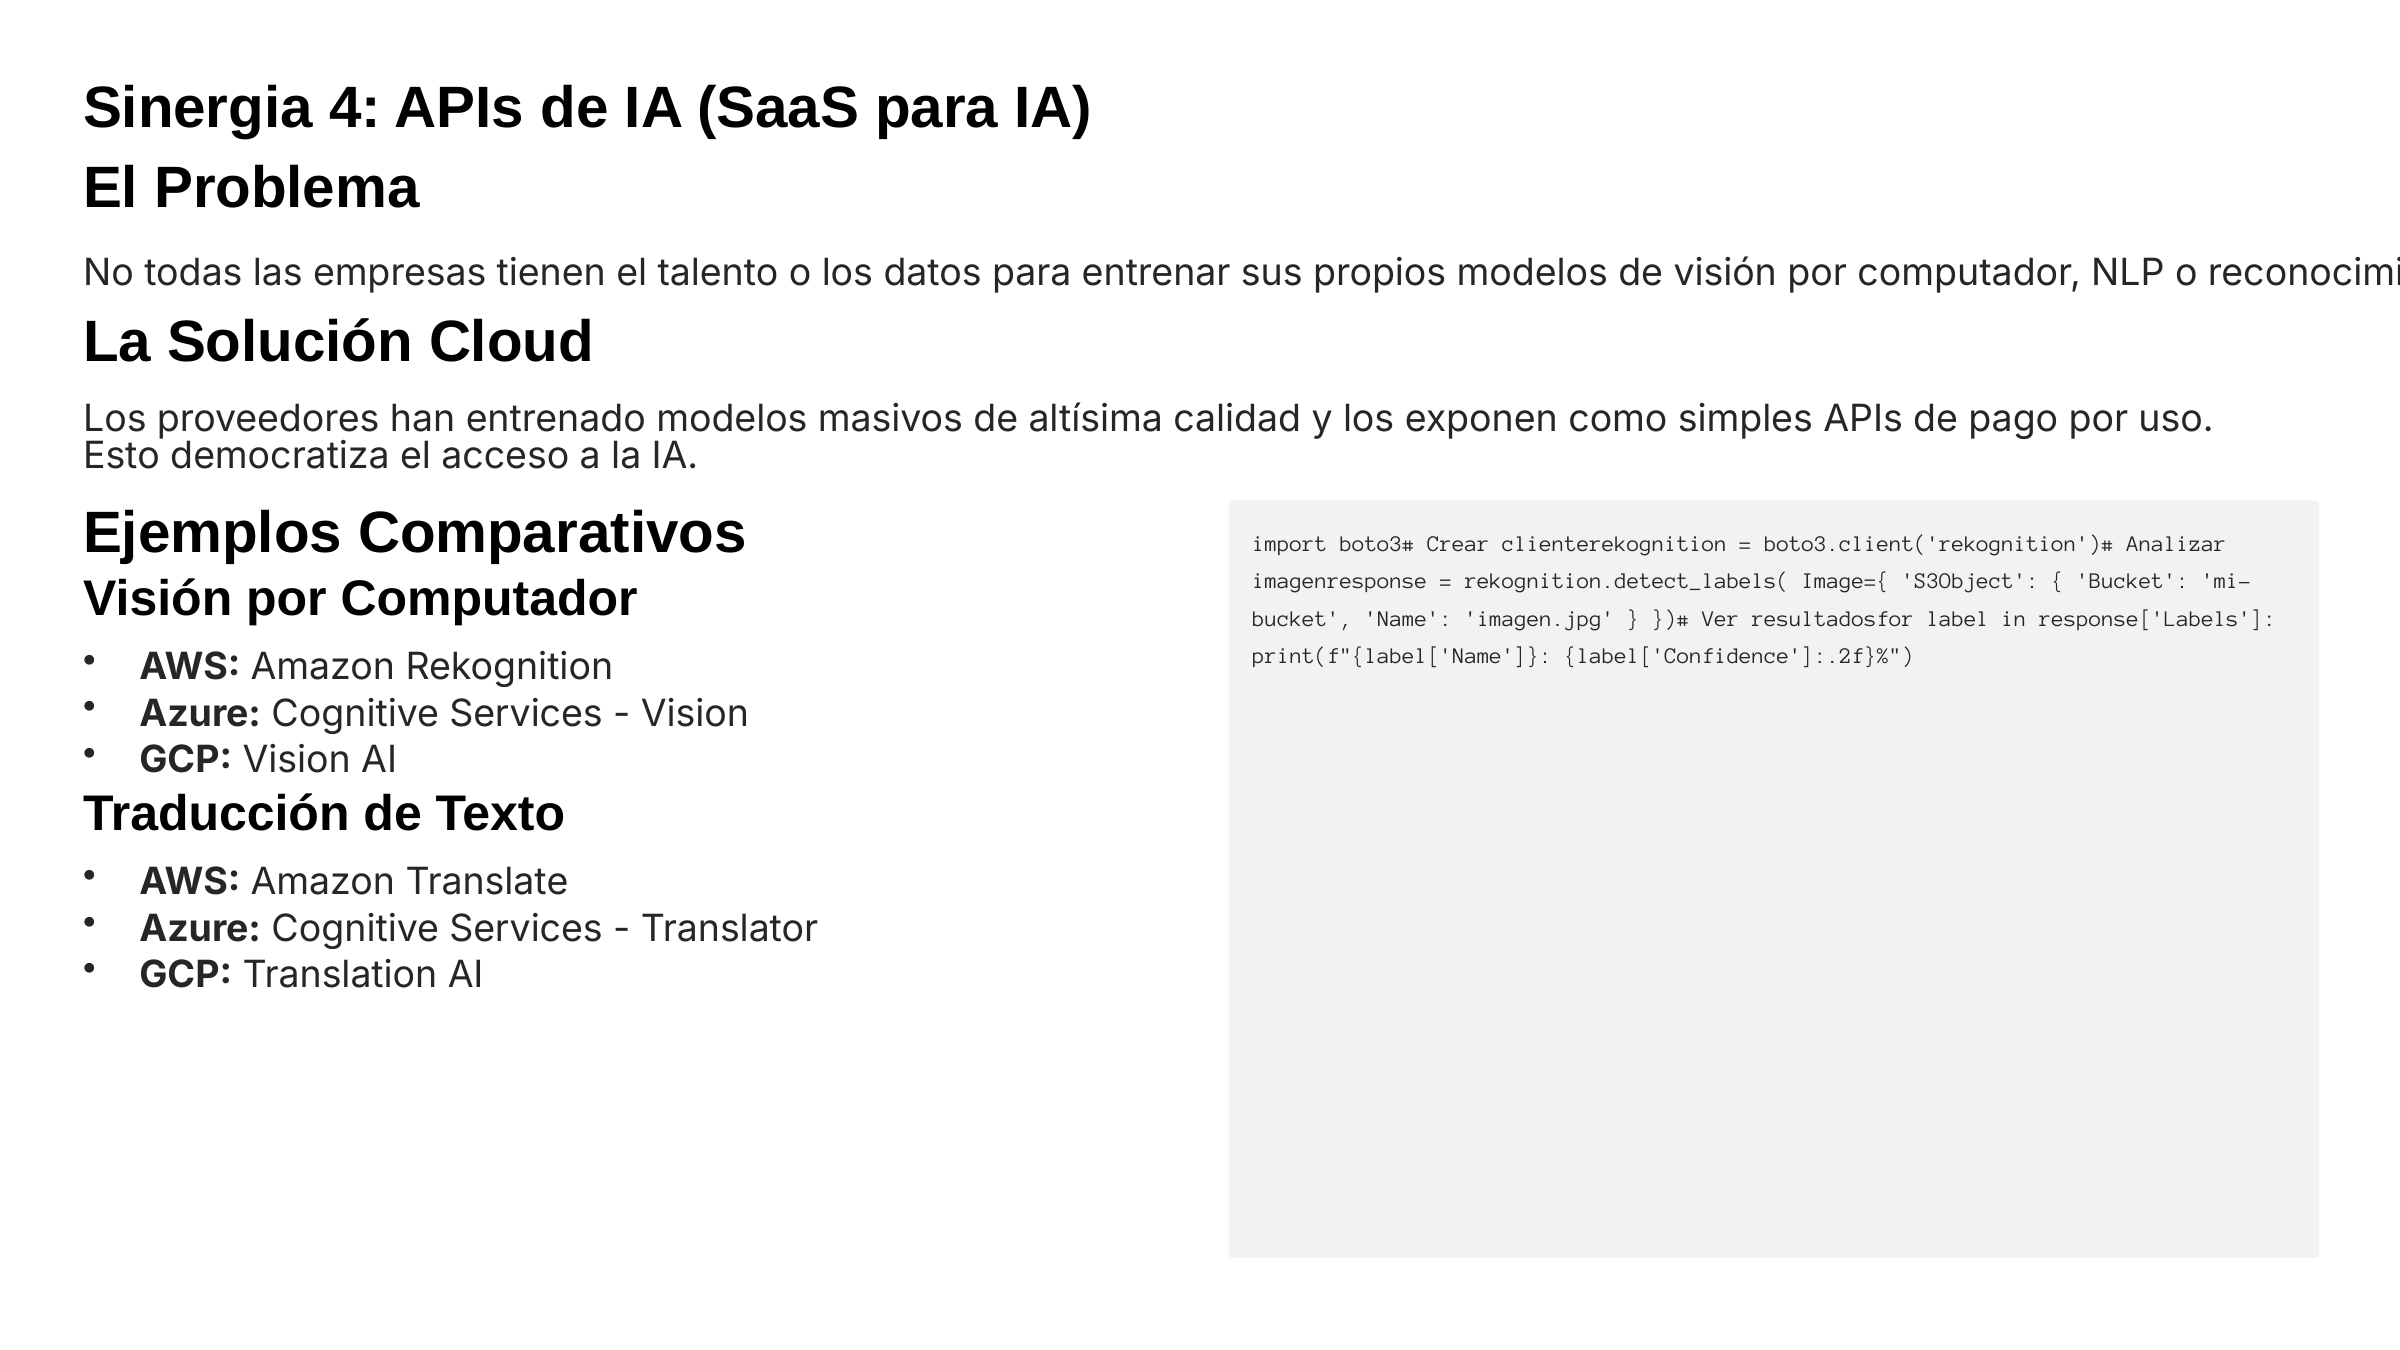

Sinergia 4: APIs de IA (SaaS para IA)
El Problema
No todas las empresas tienen el talento o los datos para entrenar sus propios modelos de visión por computador, NLP o reconocimiento de voz.
La Solución Cloud
Los proveedores han entrenado modelos masivos de altísima calidad y los exponen como simples APIs de pago por uso.
Esto democratiza el acceso a la IA.

import boto3# Crear clienterekognition = boto3.client('rekognition')# Analizar imagenresponse = rekognition.detect_labels( Image={ 'S3Object': { 'Bucket': 'mi-bucket', 'Name': 'imagen.jpg' } })# Ver resultadosfor label in response['Labels']: print(f"{label['Name']}: {label['Confidence']:.2f}%")
Ejemplos Comparativos
Visión por Computador
AWS: Amazon Rekognition
Azure: Cognitive Services - Vision
GCP: Vision AI
Traducción de Texto
AWS: Amazon Translate
Azure: Cognitive Services - Translator
GCP: Translation AI